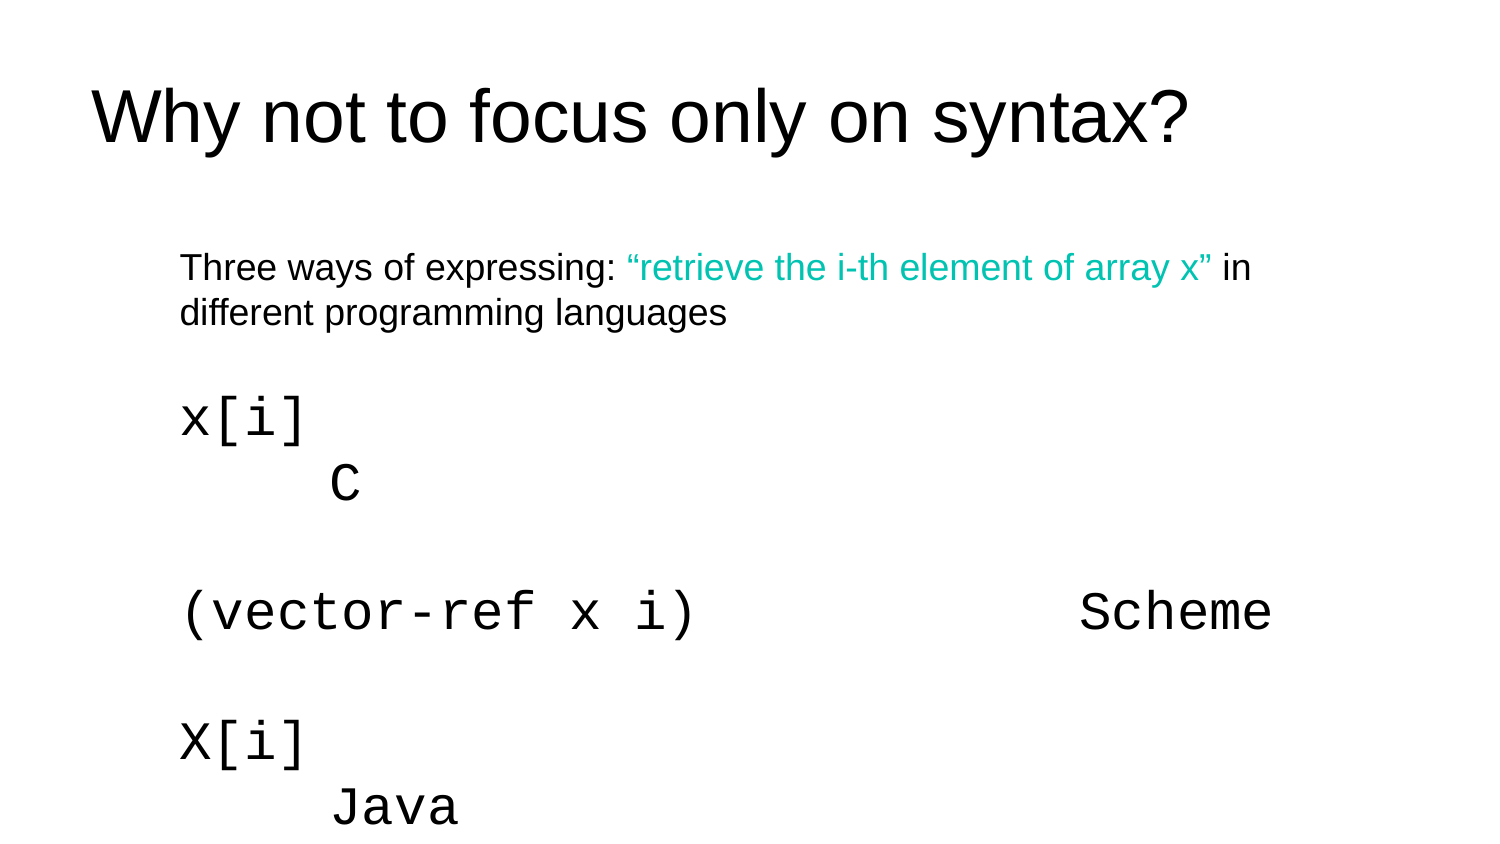

Why not to focus only on syntax?
Three ways of expressing: “retrieve the i-th element of array x” in different programming languages
x[i] 							C

(vector-ref x i)			Scheme

X[i]								Java